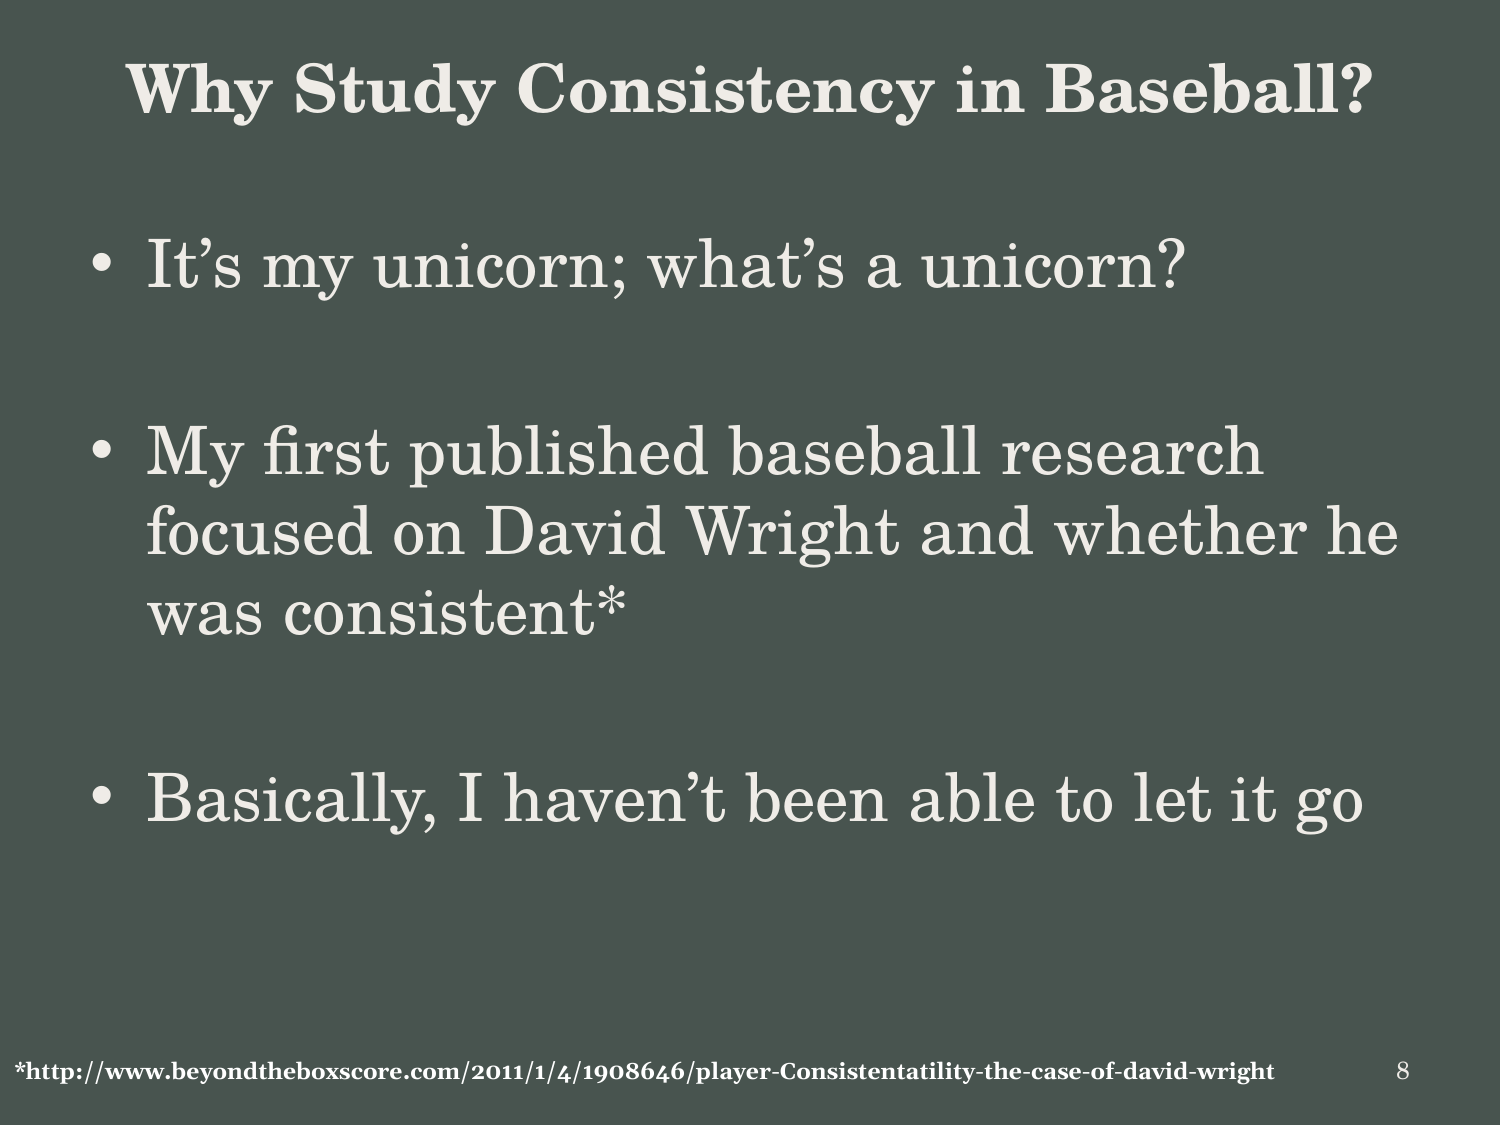

# Why Study Consistency in Baseball?
It’s my unicorn; what’s a unicorn?

My first published baseball research focused on David Wright and whether he was consistent*

Basically, I haven’t been able to let it go
8
*http://www.beyondtheboxscore.com/2011/1/4/1908646/player-Consistentatility-the-case-of-david-wright